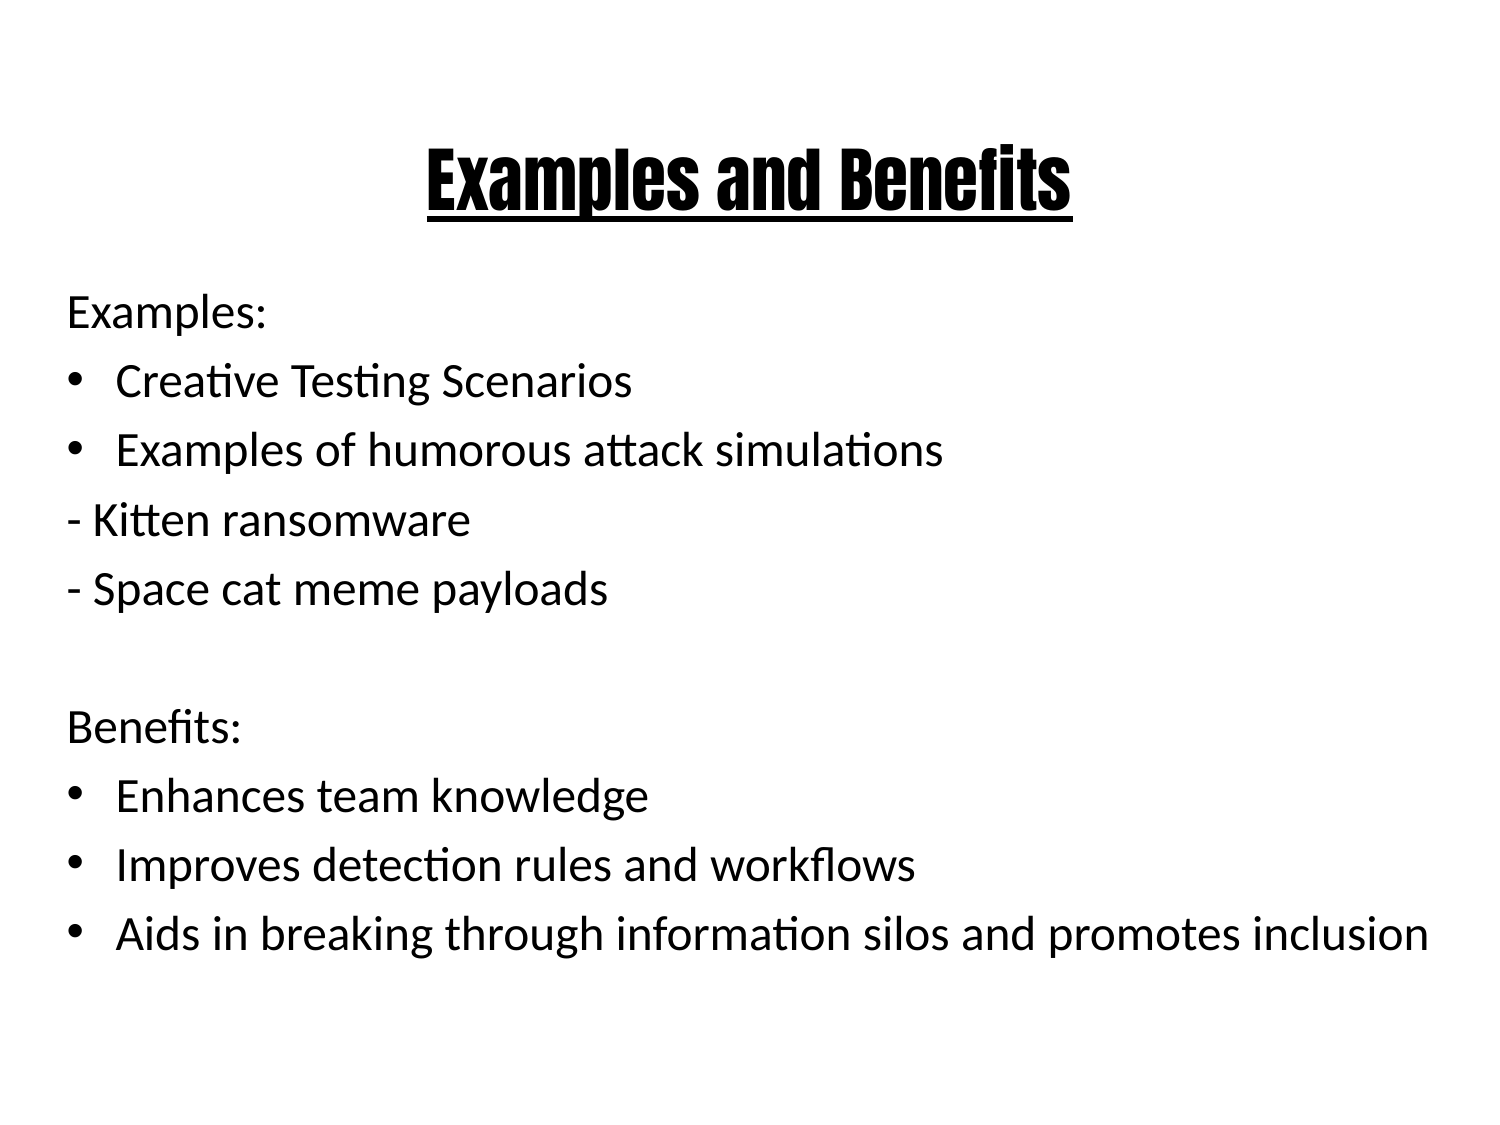

# Examples and Benefits

Examples:
Creative Testing Scenarios
Examples of humorous attack simulations
- Kitten ransomware
- Space cat meme payloads

Benefits:
Enhances team knowledge
Improves detection rules and workflows
Aids in breaking through information silos and promotes inclusion